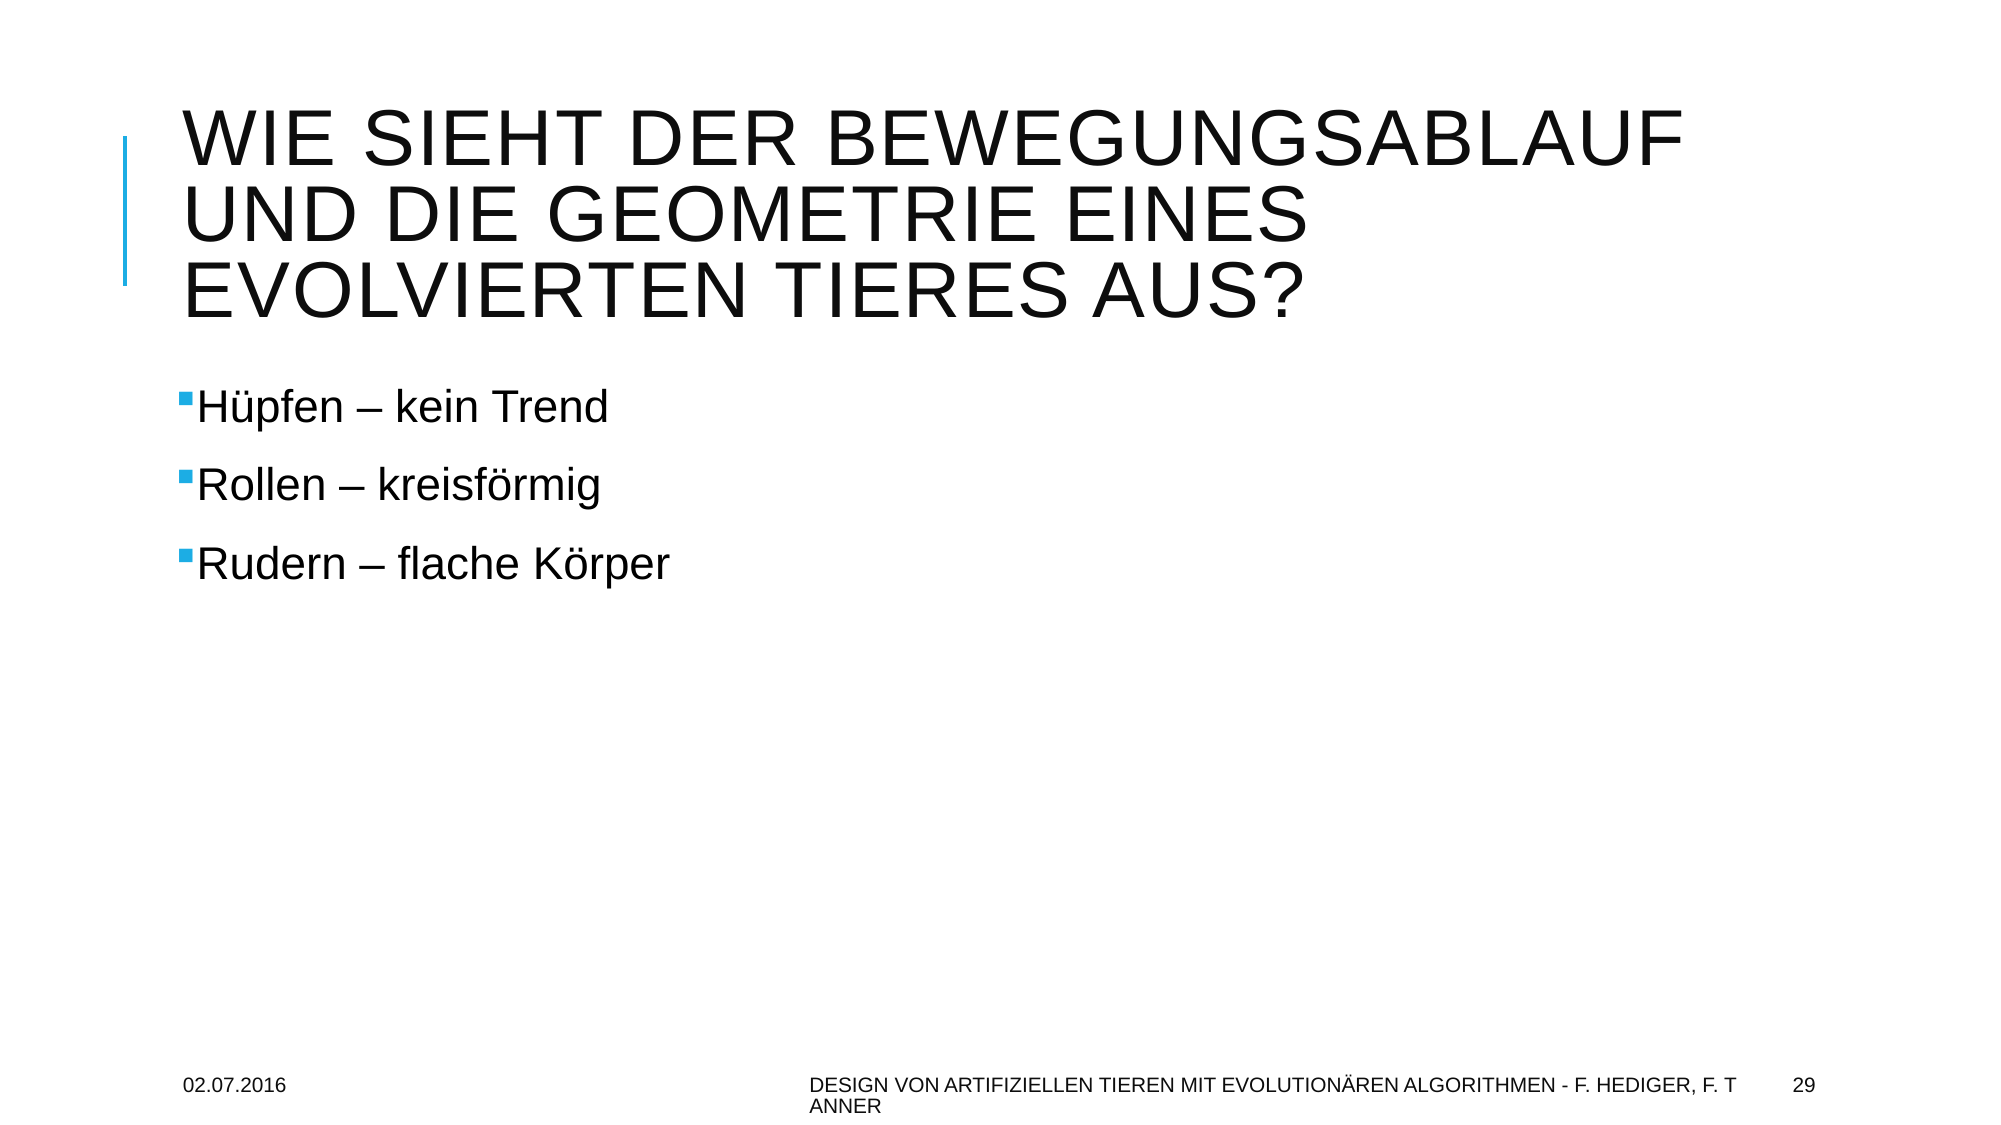

# Wie sieht der Bewegungsablauf und die Geometrie eines evolvierten Tieres aus?
Hüpfen – kein Trend
Rollen – kreisförmig
Rudern – flache Körper
02.07.2016
Design von artifiziellen Tieren mit evolutionären Algorithmen - F. Hediger, F. Tanner
29